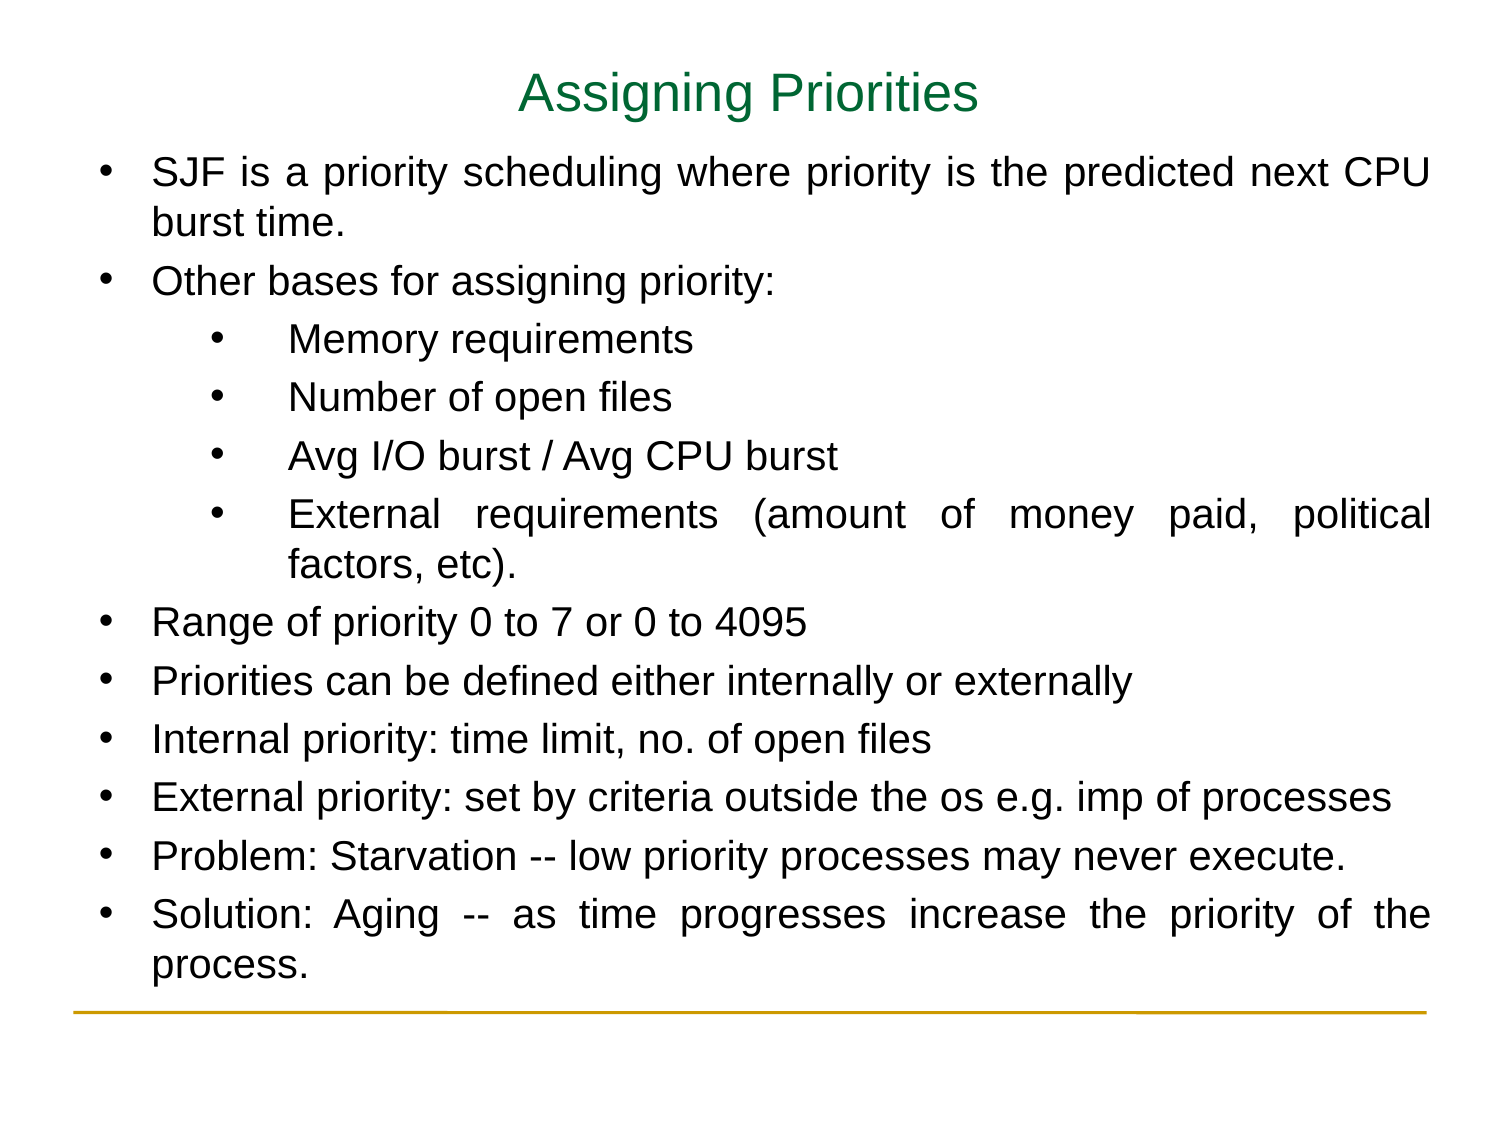

Assigning Priorities
SJF is a priority scheduling where priority is the predicted next CPU burst time.
Other bases for assigning priority:
Memory requirements
Number of open files
Avg I/O burst / Avg CPU burst
External requirements (amount of money paid, political factors, etc).
Range of priority 0 to 7 or 0 to 4095
Priorities can be defined either internally or externally
Internal priority: time limit, no. of open files
External priority: set by criteria outside the os e.g. imp of processes
Problem: Starvation -- low priority processes may never execute.
Solution: Aging -- as time progresses increase the priority of the process.